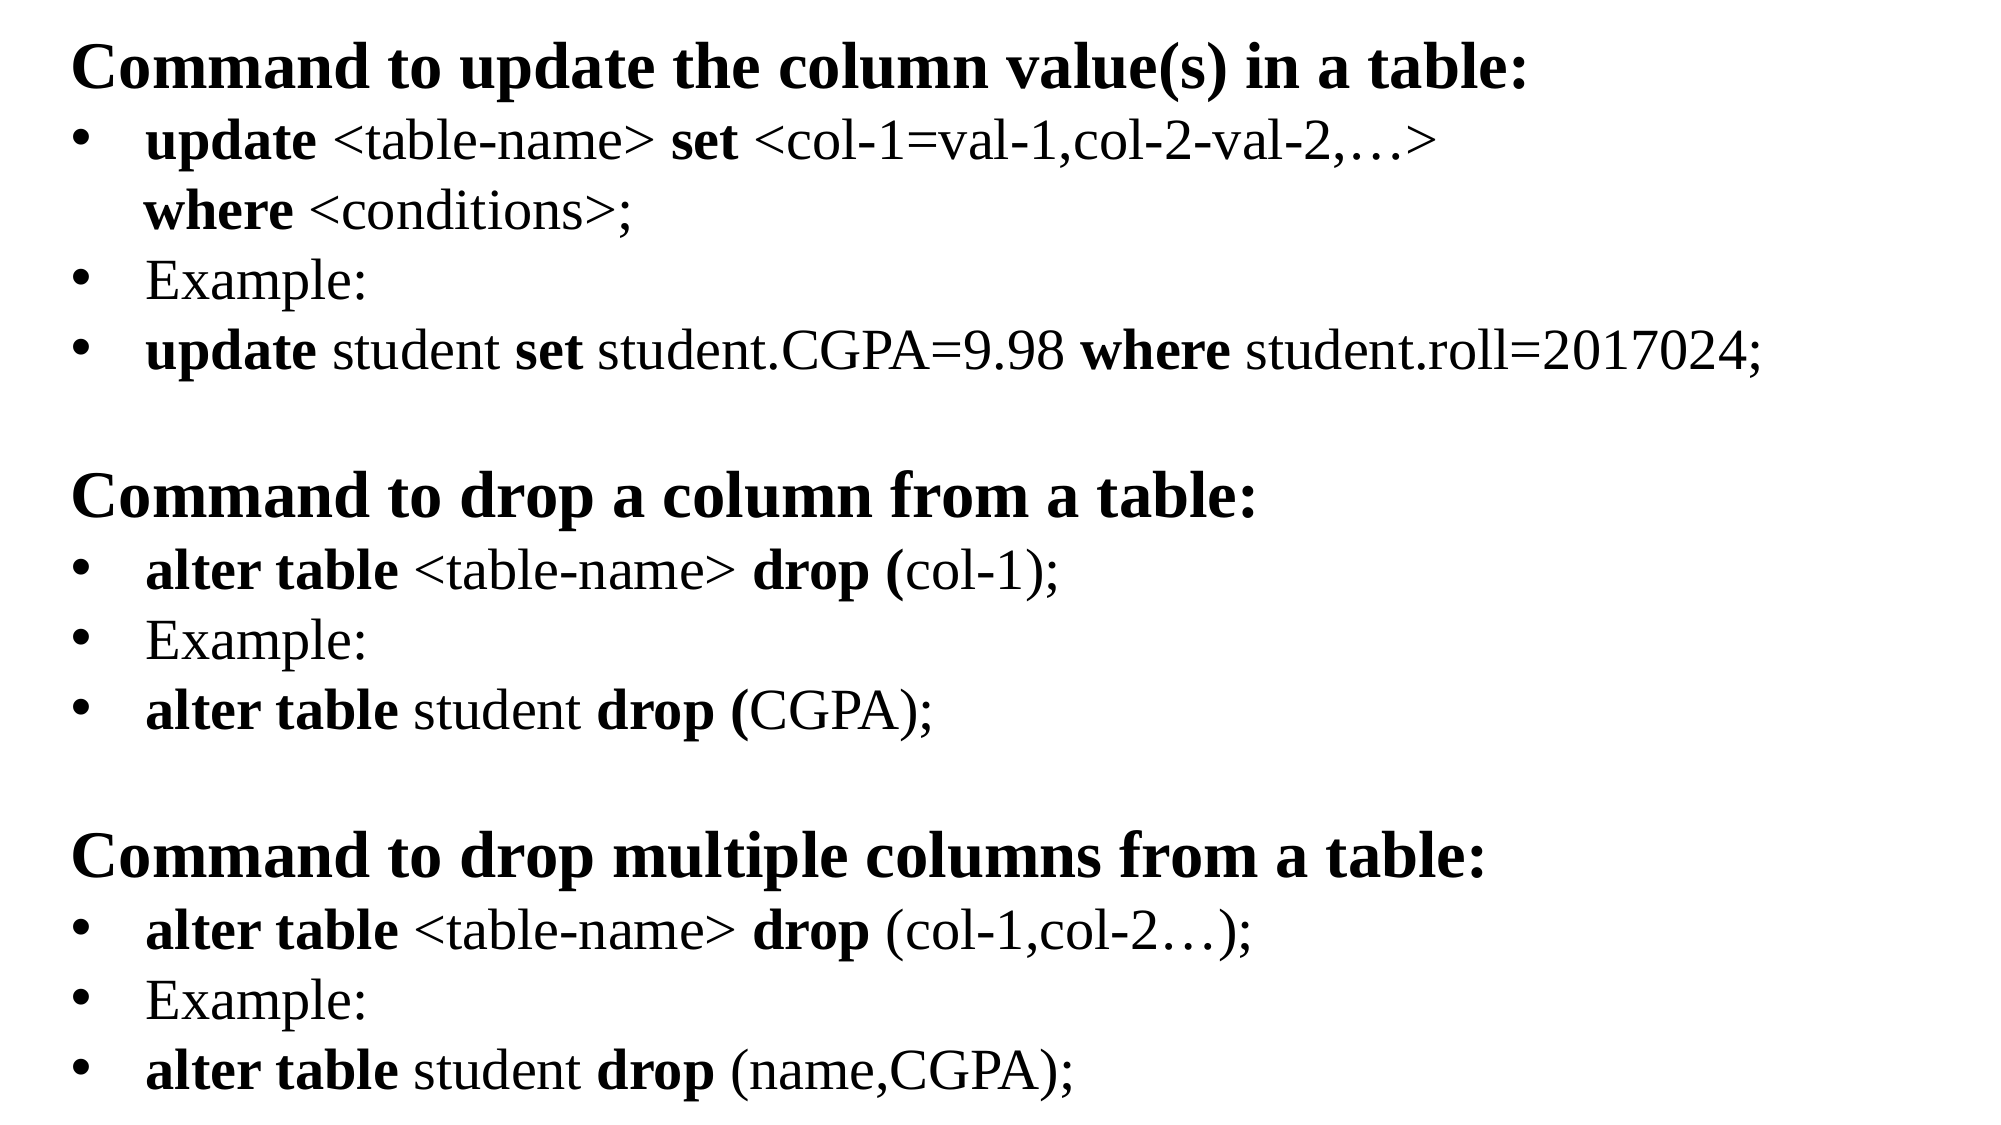

Command to update the column value(s) in a table:
update <table-name> set <col-1=val-1,col-2-val-2,…>
     where <conditions>;
Example:
update student set student.CGPA=9.98 where student.roll=2017024;

Command to drop a column from a table:
alter table <table-name> drop (col-1);
Example:
alter table student drop (CGPA);

Command to drop multiple columns from a table:
alter table <table-name> drop (col-1,col-2…);
Example:
alter table student drop (name,CGPA);